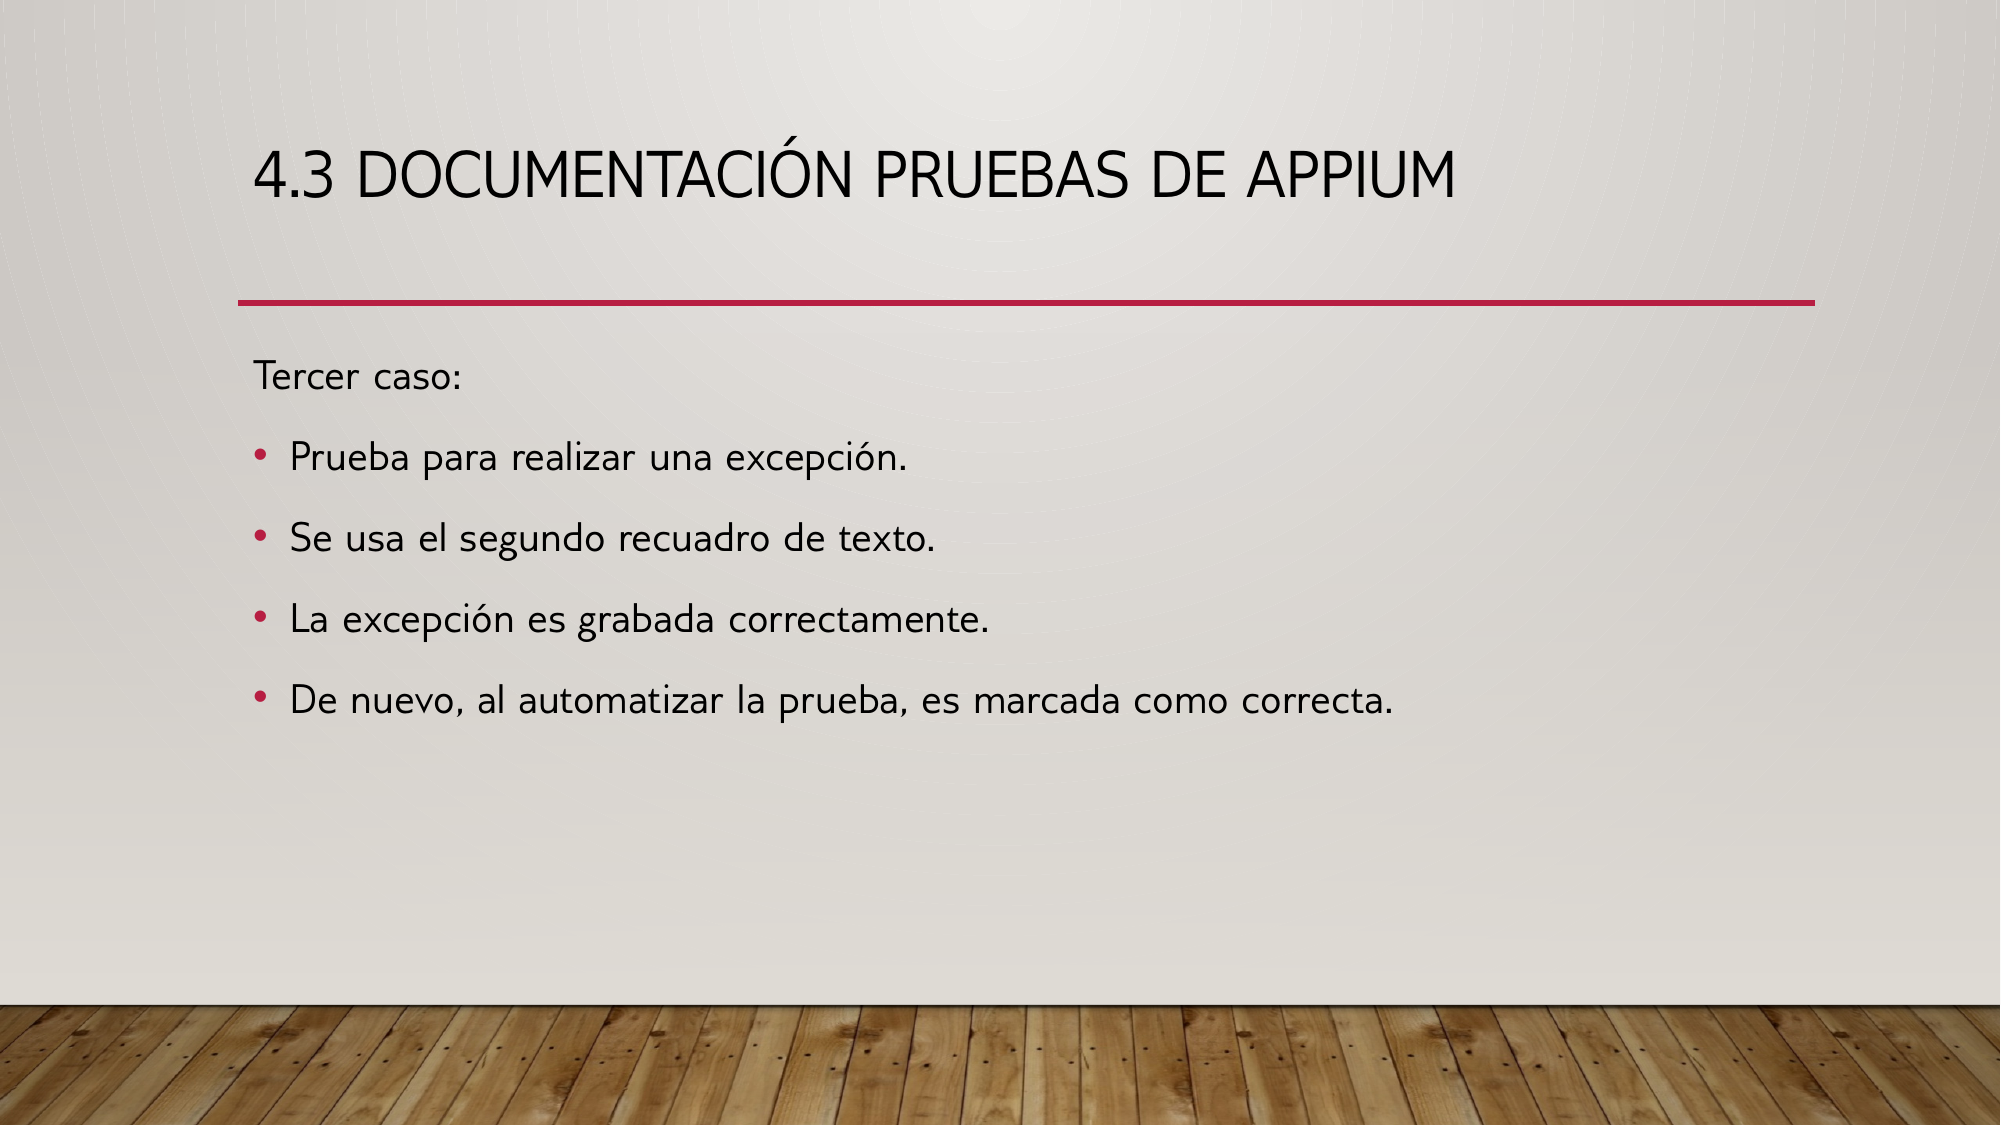

# 4.3 Documentación pruebas de Appium
Tercer caso:
Prueba para realizar una excepción.
Se usa el segundo recuadro de texto.
La excepción es grabada correctamente.
De nuevo, al automatizar la prueba, es marcada como correcta.